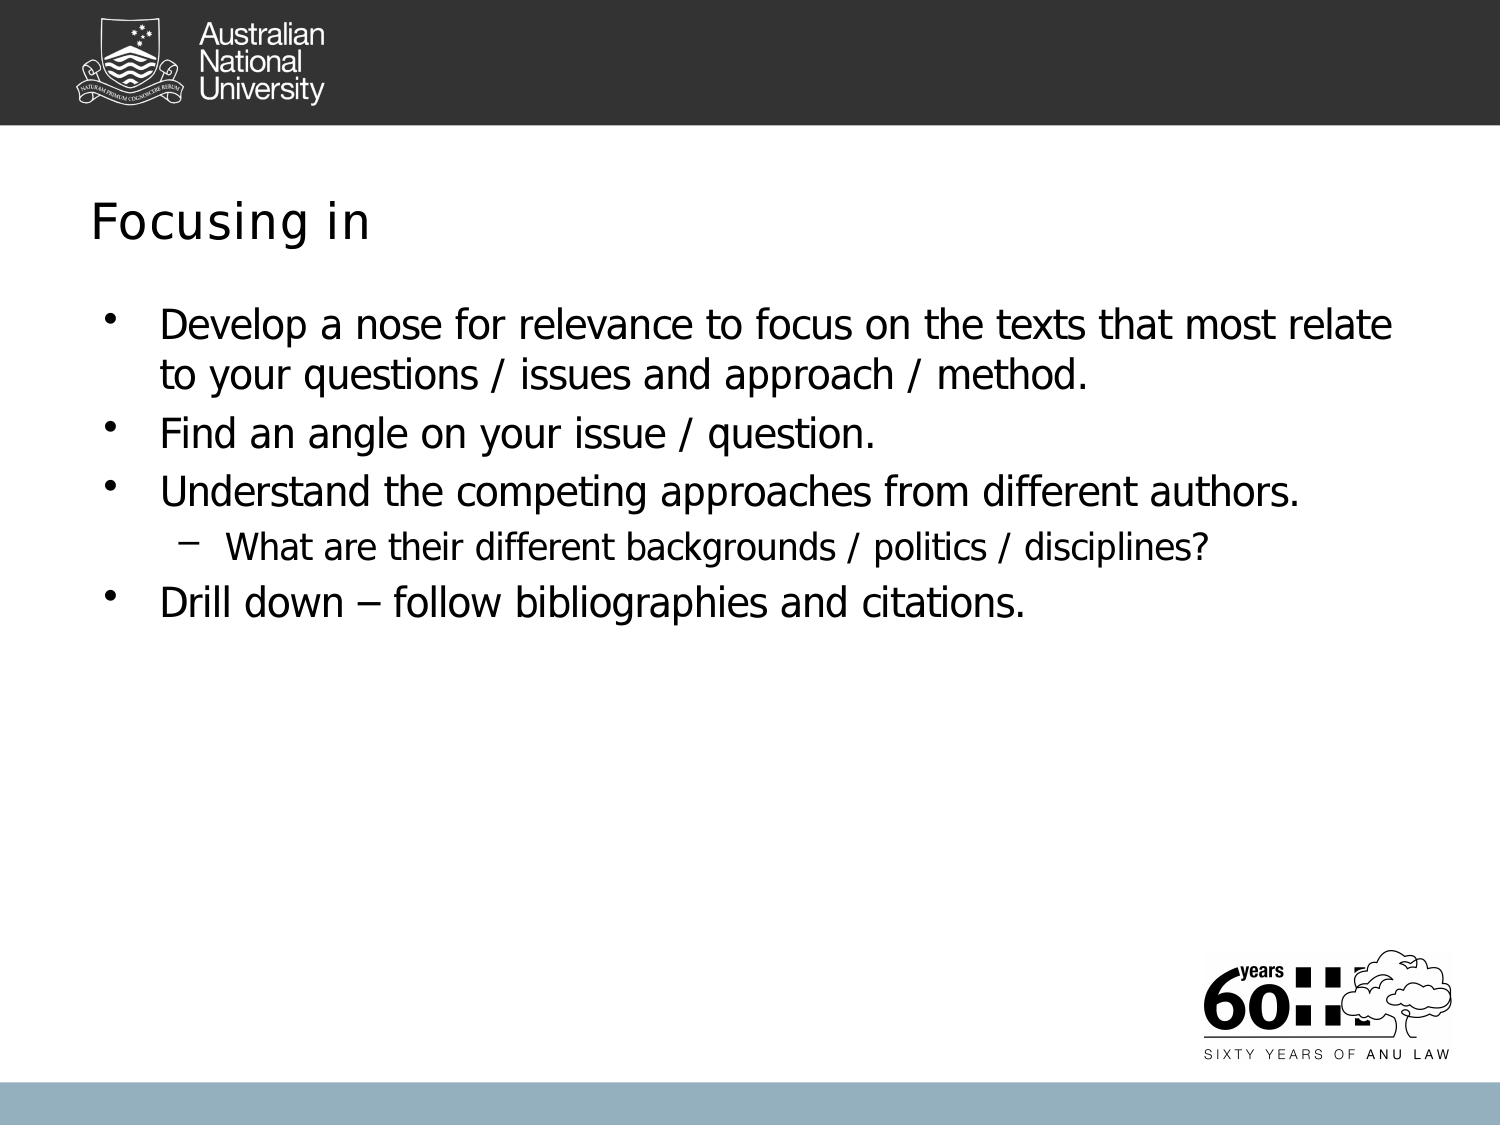

# Focusing in
Develop a nose for relevance to focus on the texts that most relate to your questions / issues and approach / method.
Find an angle on your issue / question.
Understand the competing approaches from different authors.
What are their different backgrounds / politics / disciplines?
Drill down – follow bibliographies and citations.